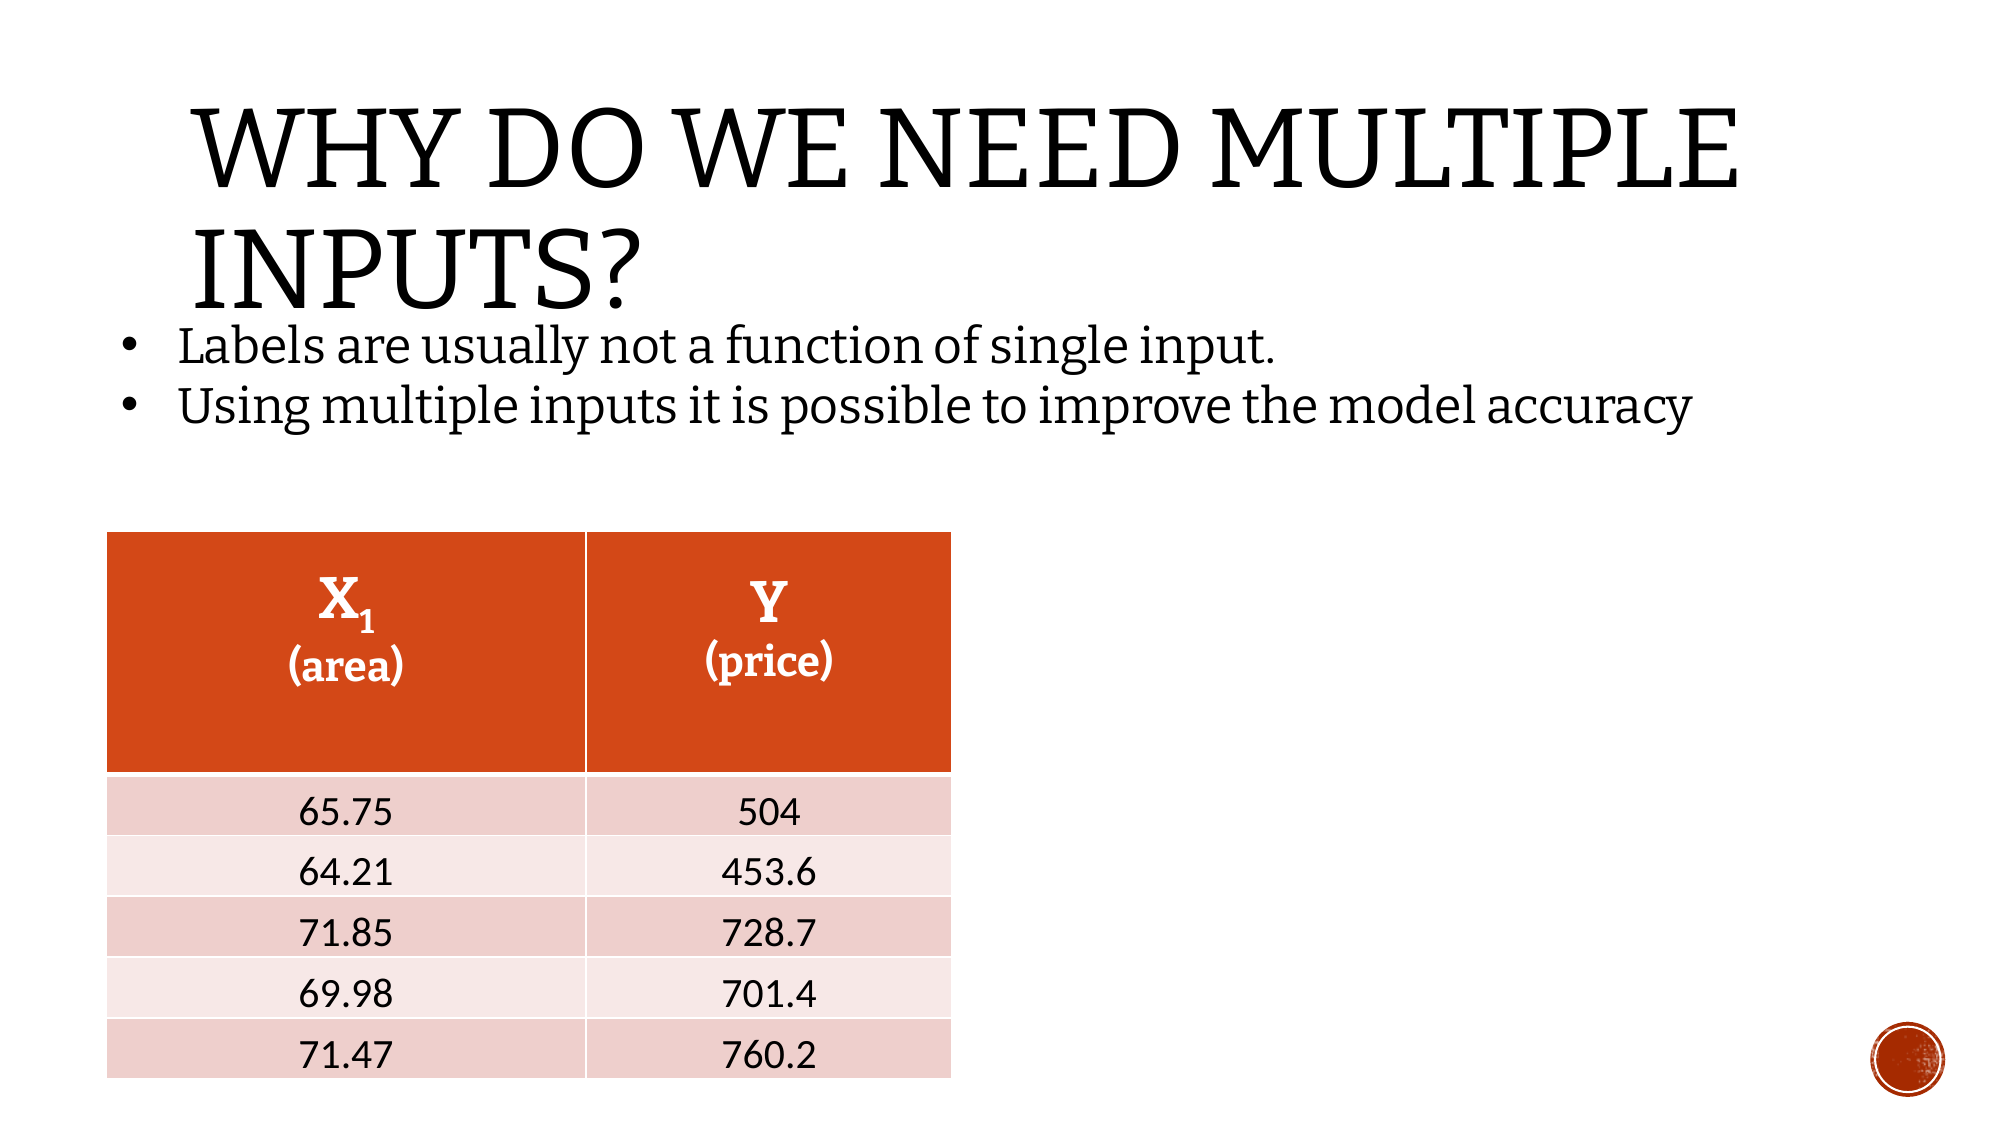

# Why do we need Multiple inputs?
Labels are usually not a function of single input.
Using multiple inputs it is possible to improve the model accuracy
| X1 (area) | Y (price) |
| --- | --- |
| 65.75 | 504 |
| 64.21 | 453.6 |
| 71.85 | 728.7 |
| 69.98 | 701.4 |
| 71.47 | 760.2 |